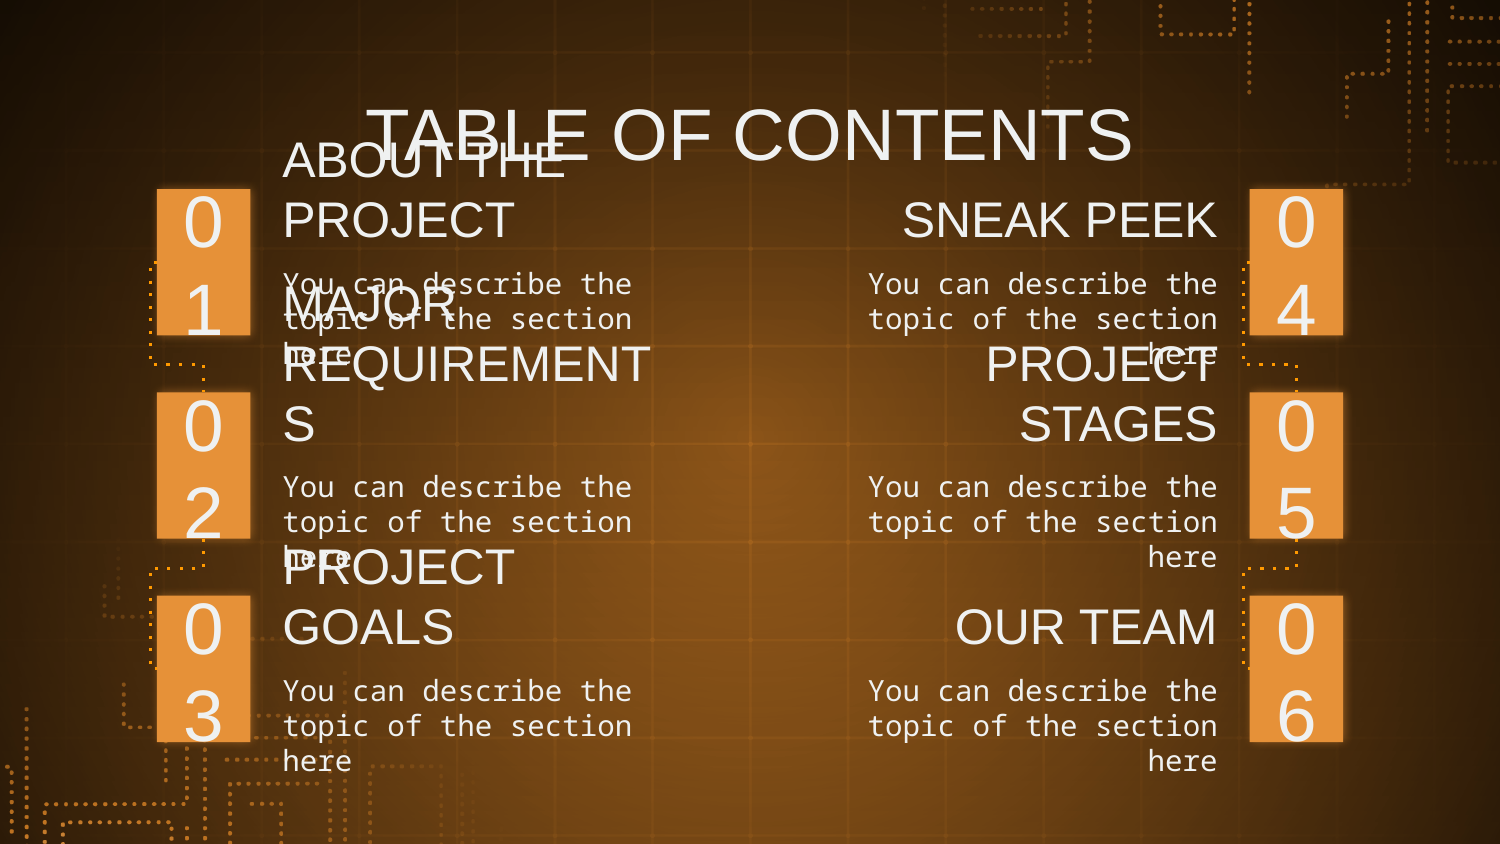

TABLE OF CONTENTS
# 01
04
ABOUT THE PROJECT
SNEAK PEEK
You can describe the topic of the section here
You can describe the topic of the section here
02
05
MAJOR REQUIREMENTS
PROJECT STAGES
You can describe the topic of the section here
You can describe the topic of the section here
03
06
PROJECT GOALS
OUR TEAM
You can describe the topic of the section here
You can describe the topic of the section here